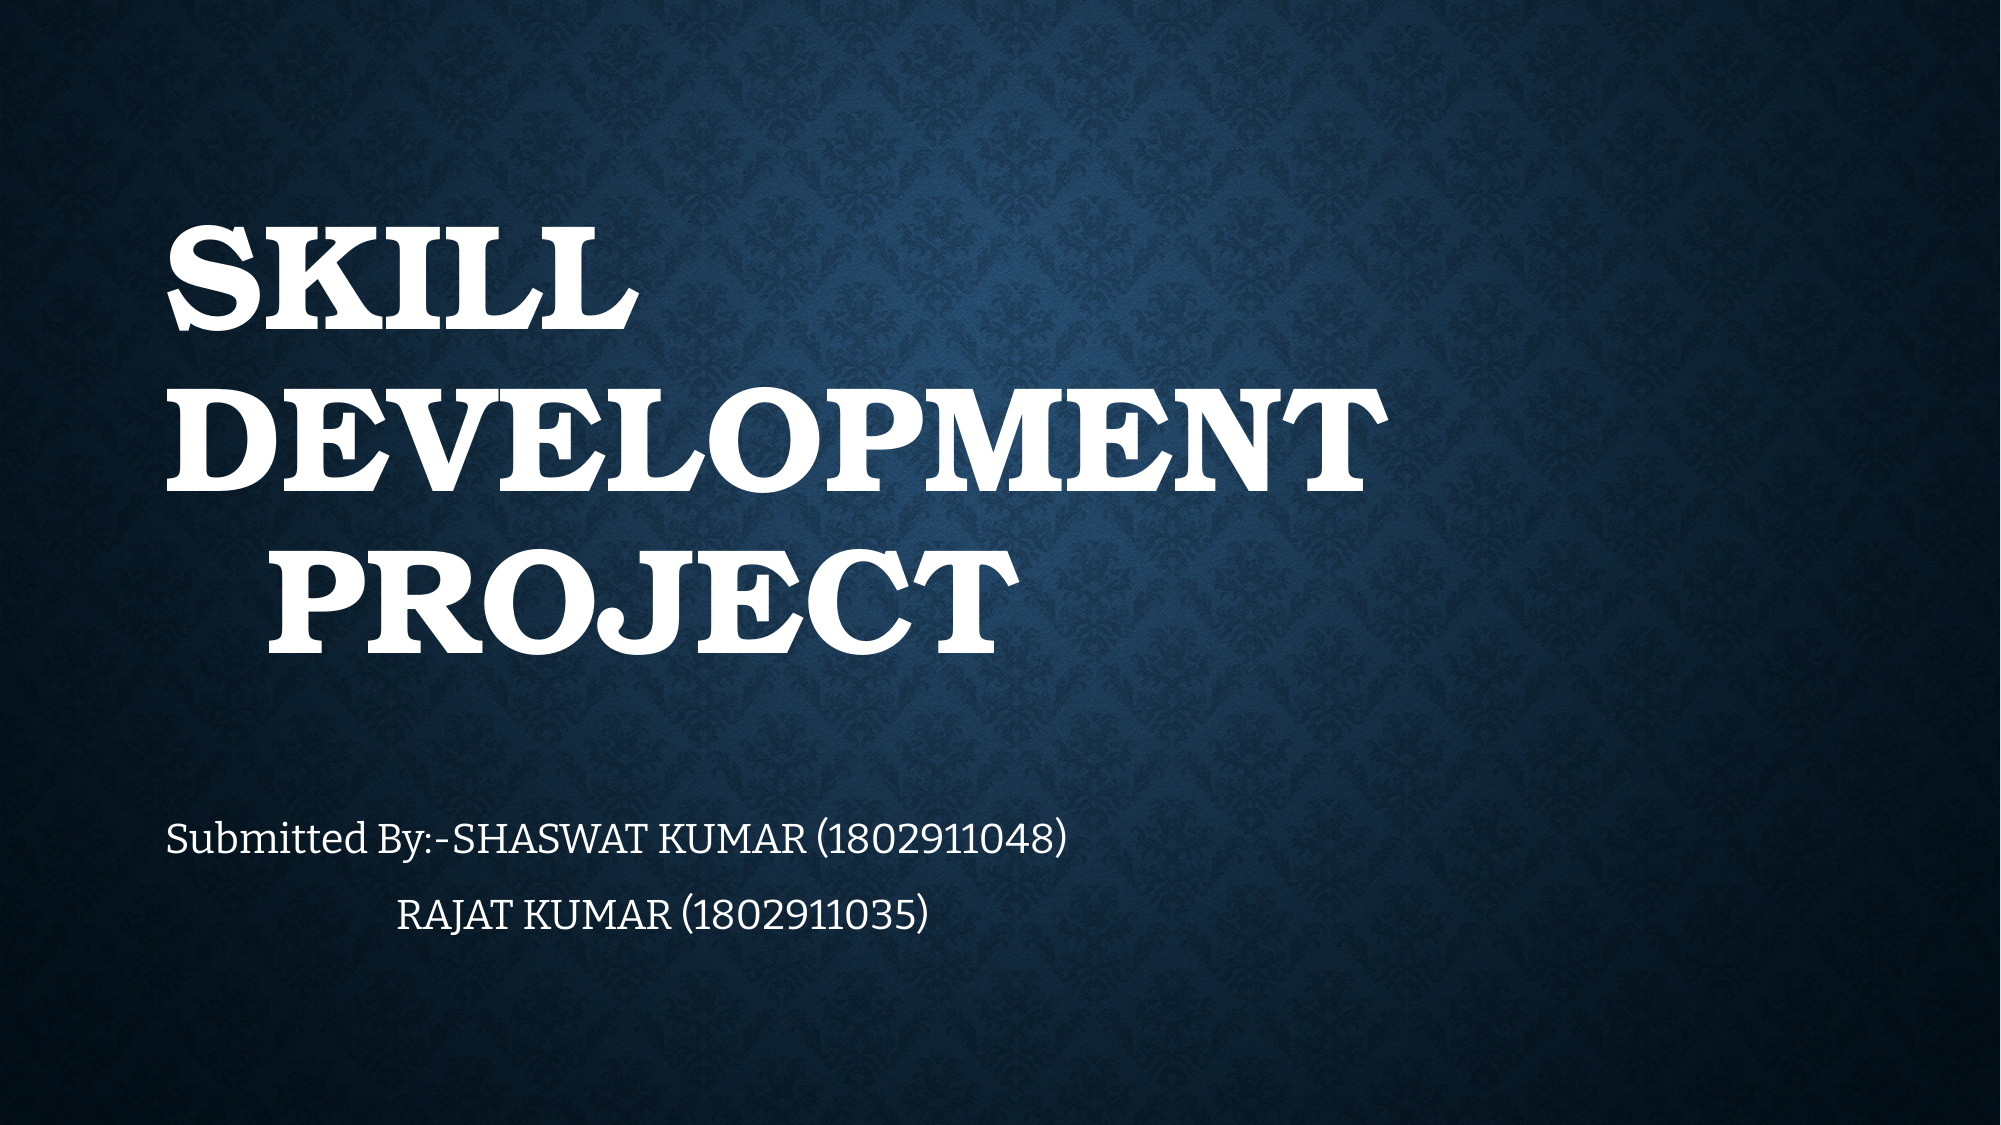

# SKILL   DEVELOPMENT PROJECT
Submitted By:-SHASWAT KUMAR (1802911048)
                            RAJAT KUMAR (1802911035)